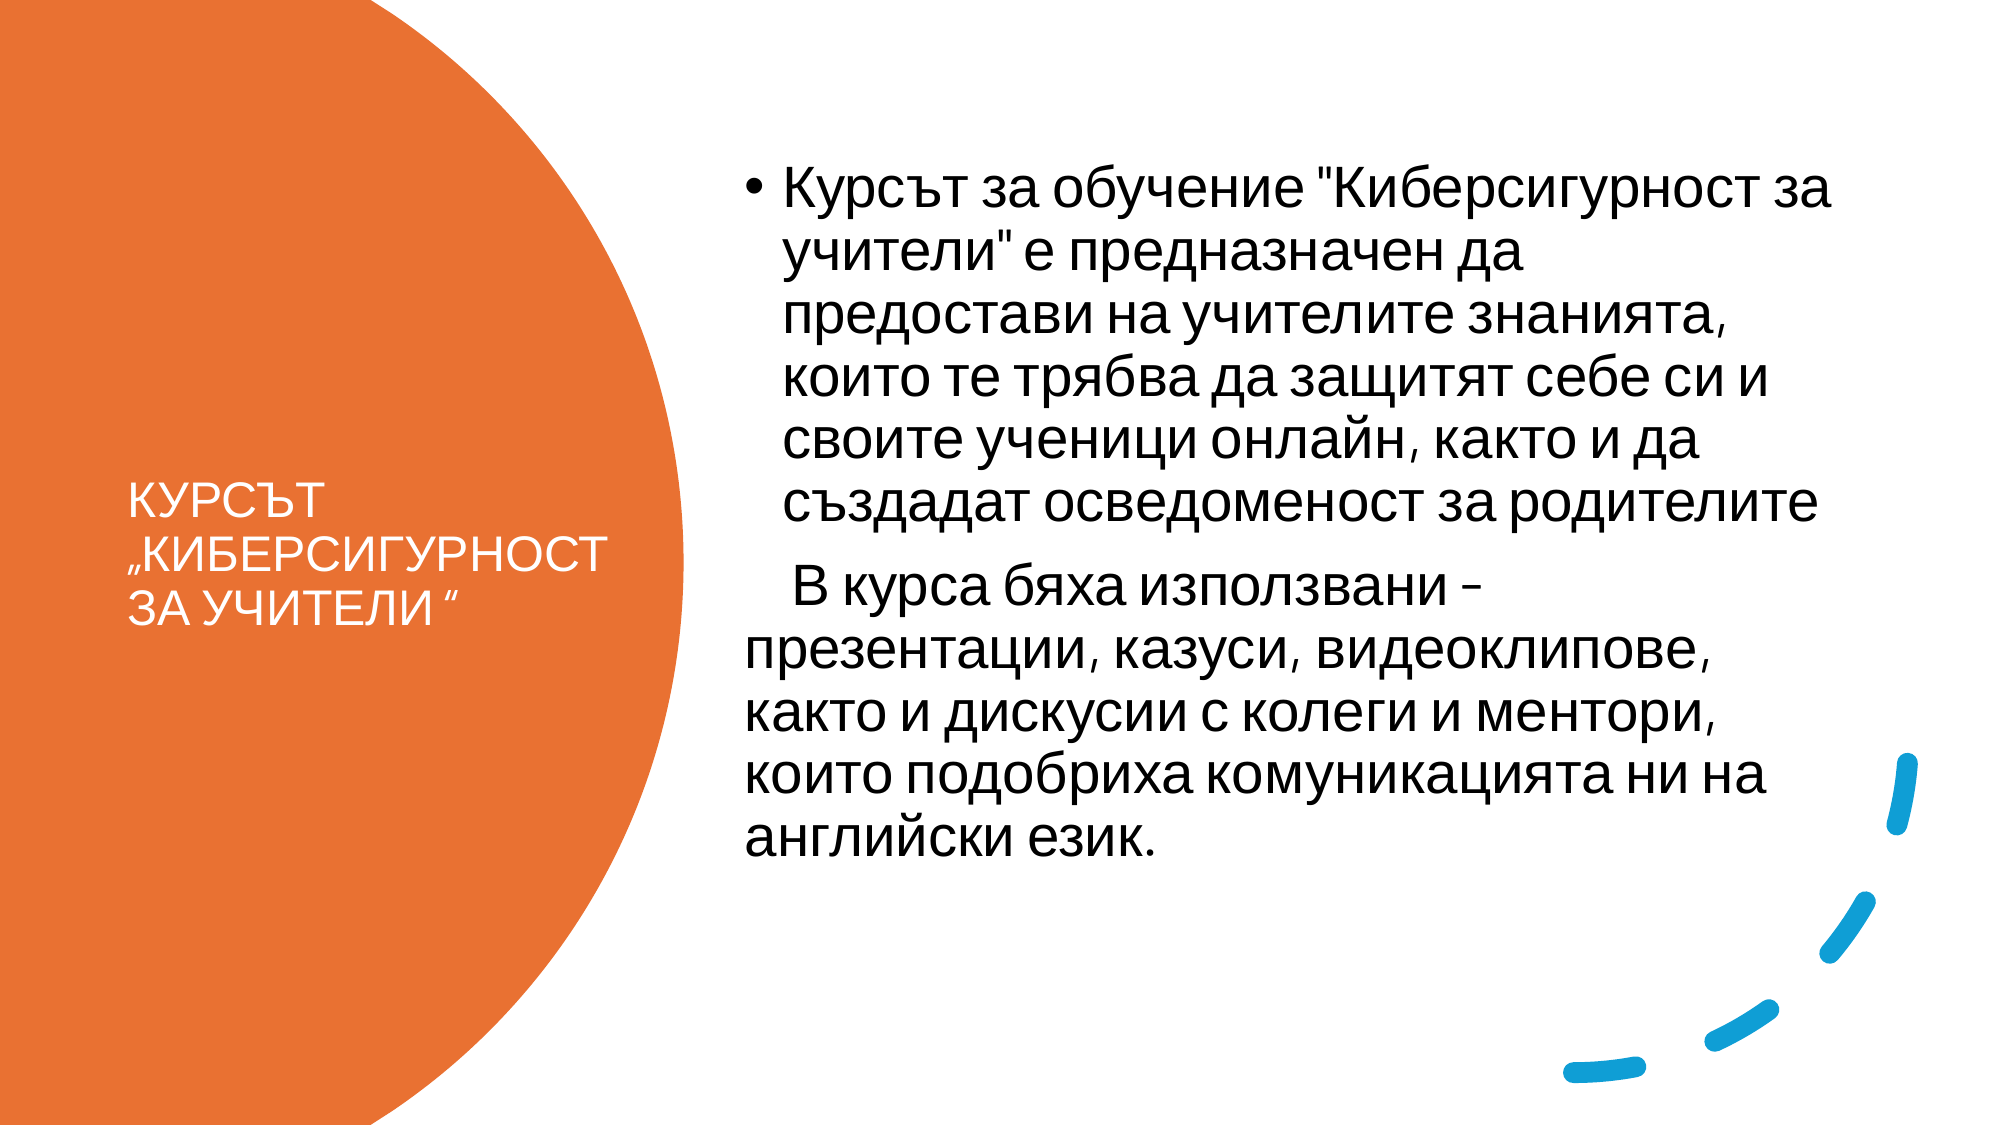

Курсът за обучение "Киберсигурност за учители" е предназначен да предостави на учителите знанията, които те трябва да защитят себе си и своите ученици онлайн, както и да създадат осведоменост за родителите
    В курса бяха използвани - презентации, казуси, видеоклипове, както и дискусии с колеги и ментори, които подобриха комуникацията ни на английски език.

# КУРСЪТ „КИБЕРСИГУРНОСТ ЗА УЧИТЕЛИ “